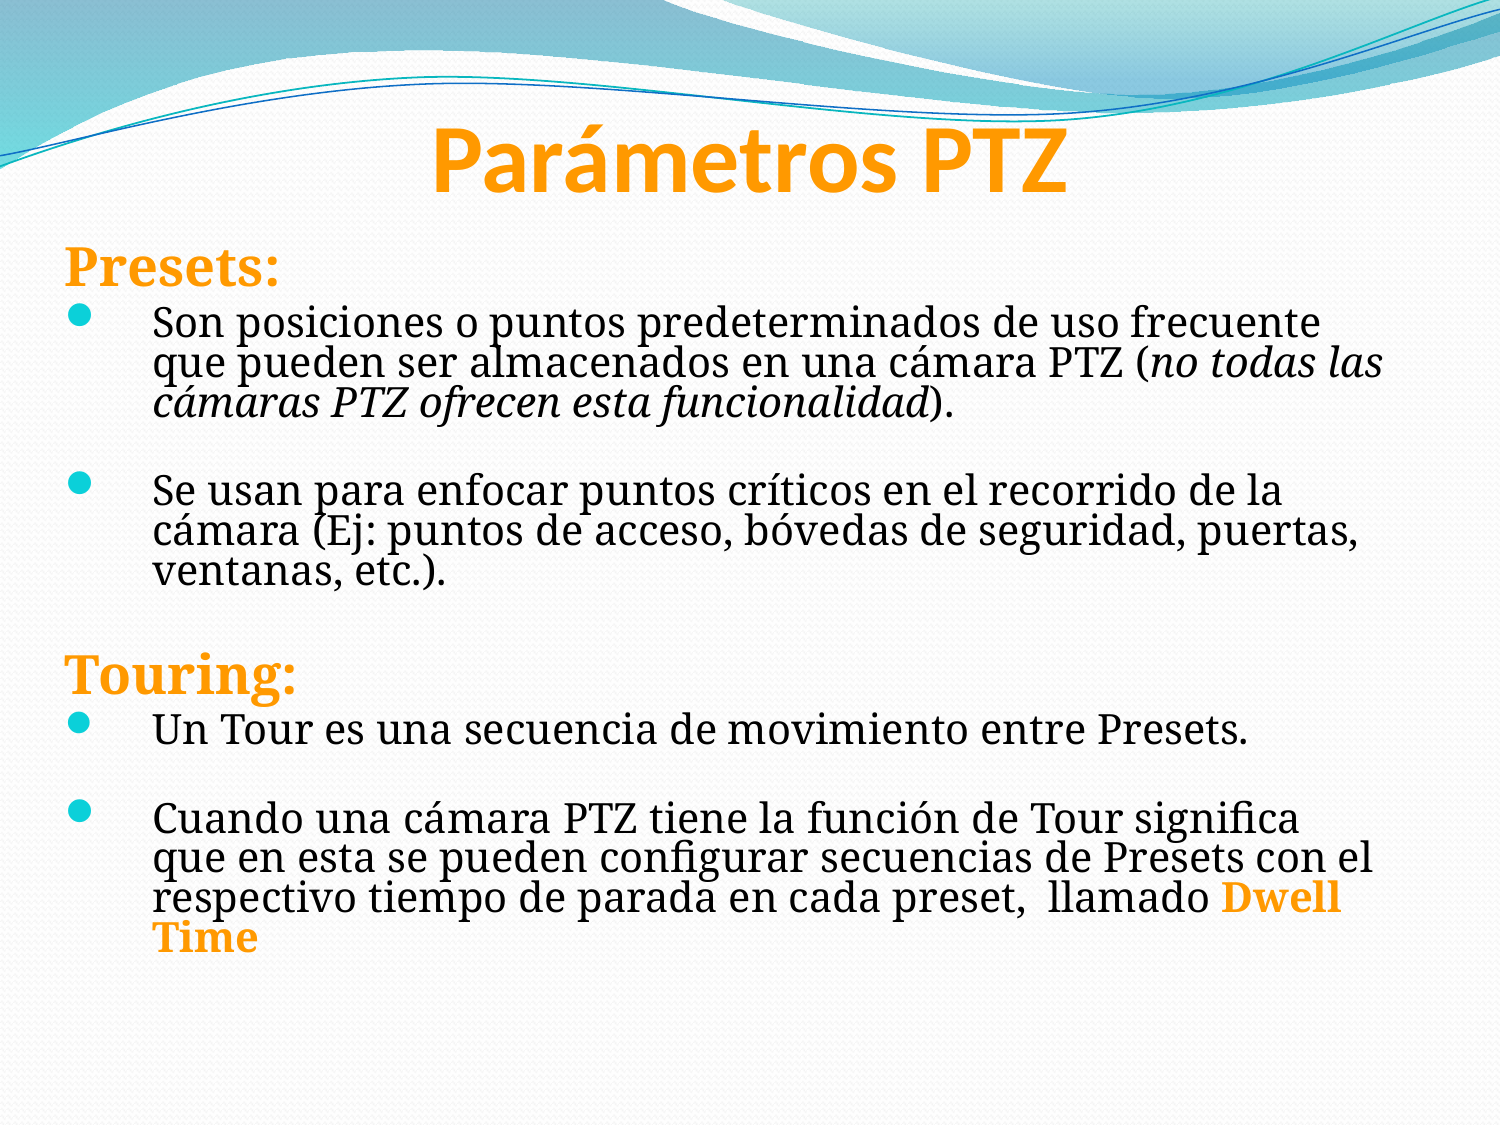

# Parámetros PTZ
Presets:
Son posiciones o puntos predeterminados de uso frecuente que pueden ser almacenados en una cámara PTZ (no todas las cámaras PTZ ofrecen esta funcionalidad).
Se usan para enfocar puntos críticos en el recorrido de la cámara (Ej: puntos de acceso, bóvedas de seguridad, puertas, ventanas, etc.).

Touring:
Un Tour es una secuencia de movimiento entre Presets.
Cuando una cámara PTZ tiene la función de Tour significa que en esta se pueden configurar secuencias de Presets con el respectivo tiempo de parada en cada preset,  llamado Dwell Time